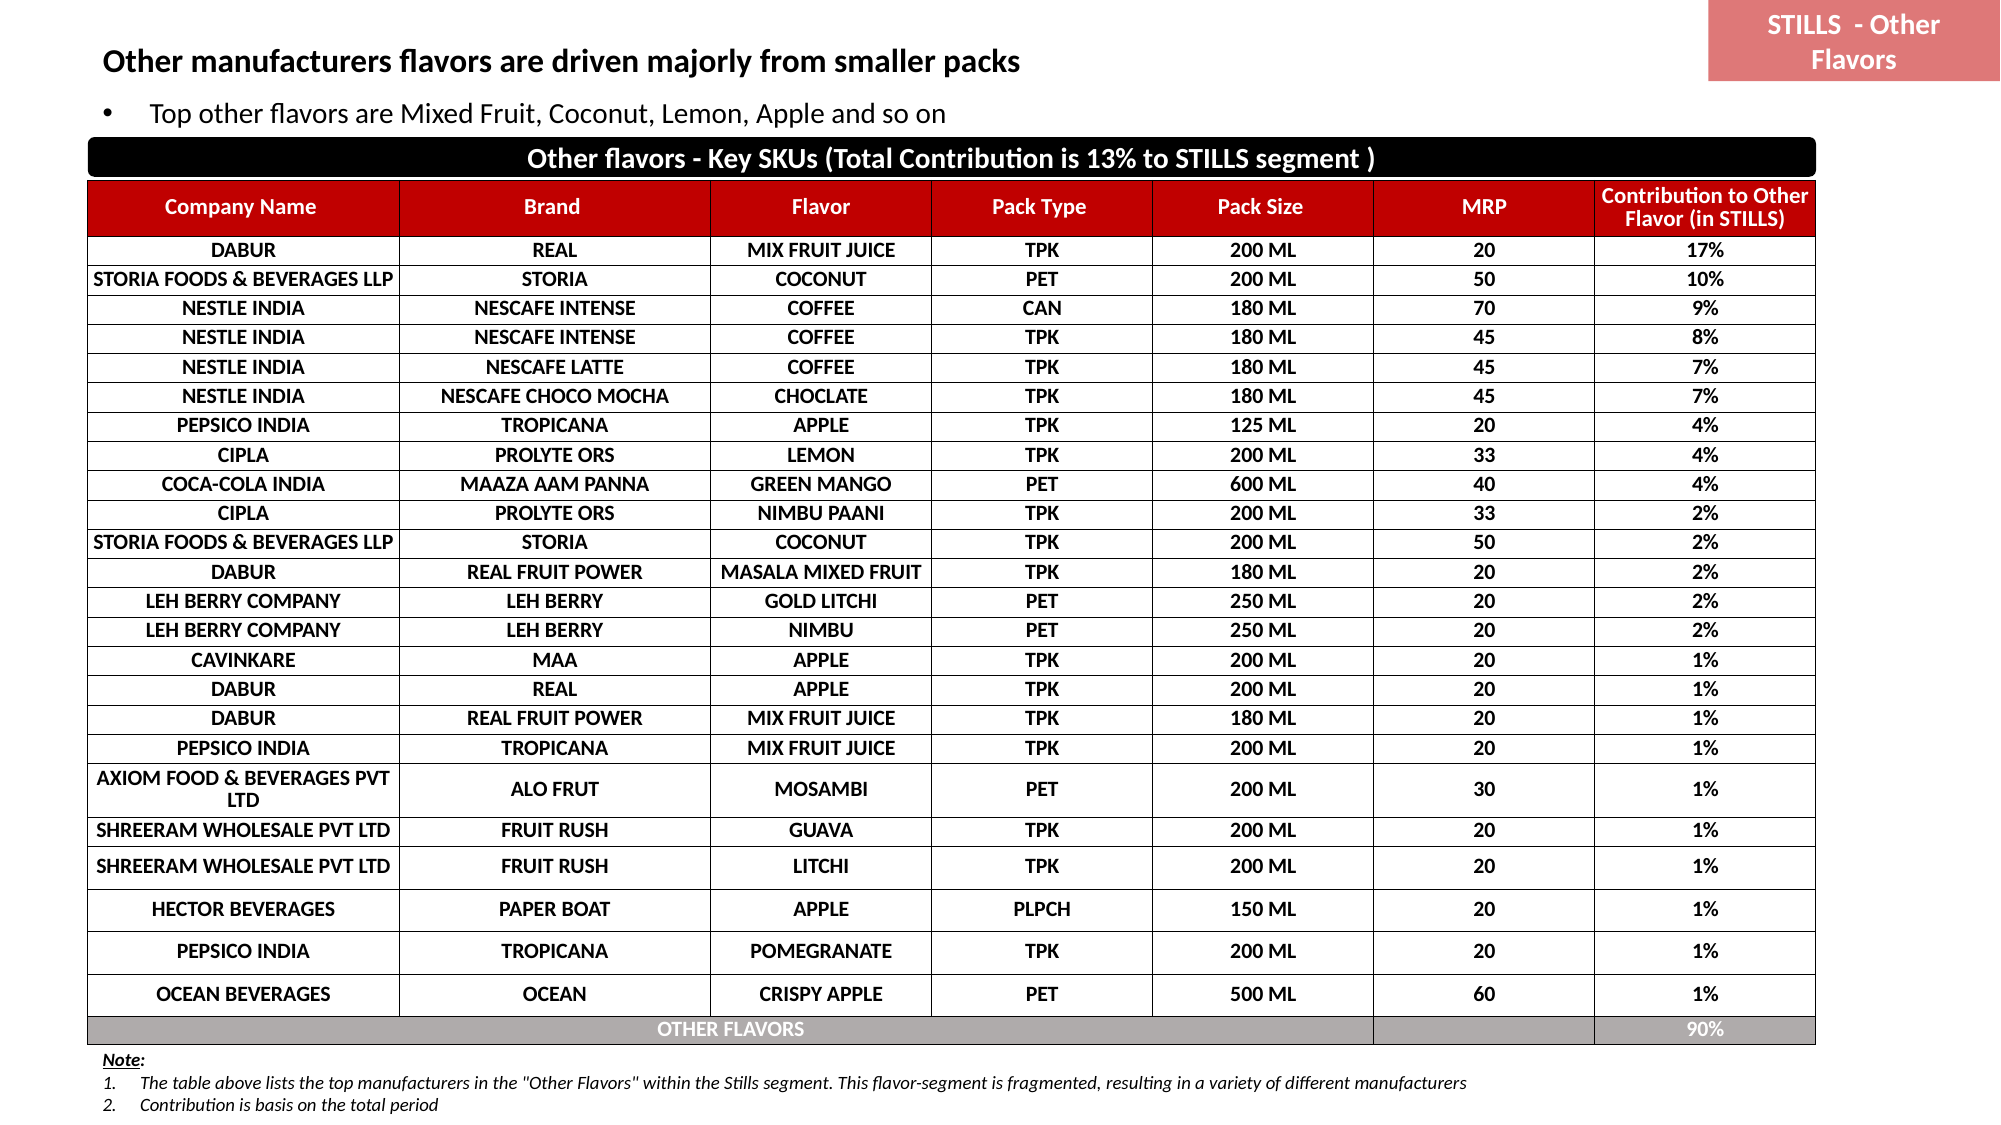

STILLS  - Other Flavors
# Other manufacturers flavors are driven majorly from smaller packs
Top other flavors are Mixed Fruit, Coconut, Lemon, Apple and so on
Other flavors - Key SKUs (Total Contribution is 13% to STILLS segment )
| Company Name | Brand | Flavor | Pack Type | Pack Size | MRP | Contribution to Other Flavor (in STILLS) |
| --- | --- | --- | --- | --- | --- | --- |
| DABUR | REAL | MIX FRUIT JUICE | TPK | 200 ML | 20 | 17% |
| STORIA FOODS & BEVERAGES LLP | STORIA | COCONUT | PET | 200 ML | 50 | 10% |
| NESTLE INDIA | NESCAFE INTENSE | COFFEE | CAN | 180 ML | 70 | 9% |
| NESTLE INDIA | NESCAFE INTENSE | COFFEE | TPK | 180 ML | 45 | 8% |
| NESTLE INDIA | NESCAFE LATTE | COFFEE | TPK | 180 ML | 45 | 7% |
| NESTLE INDIA | NESCAFE CHOCO MOCHA | CHOCLATE | TPK | 180 ML | 45 | 7% |
| PEPSICO INDIA | TROPICANA | APPLE | TPK | 125 ML | 20 | 4% |
| CIPLA | PROLYTE ORS | LEMON | TPK | 200 ML | 33 | 4% |
| COCA-COLA INDIA | MAAZA AAM PANNA | GREEN MANGO | PET | 600 ML | 40 | 4% |
| CIPLA | PROLYTE ORS | NIMBU PAANI | TPK | 200 ML | 33 | 2% |
| STORIA FOODS & BEVERAGES LLP | STORIA | COCONUT | TPK | 200 ML | 50 | 2% |
| DABUR | REAL FRUIT POWER | MASALA MIXED FRUIT | TPK | 180 ML | 20 | 2% |
| LEH BERRY COMPANY | LEH BERRY | GOLD LITCHI | PET | 250 ML | 20 | 2% |
| LEH BERRY COMPANY | LEH BERRY | NIMBU | PET | 250 ML | 20 | 2% |
| CAVINKARE | MAA | APPLE | TPK | 200 ML | 20 | 1% |
| DABUR | REAL | APPLE | TPK | 200 ML | 20 | 1% |
| DABUR | REAL FRUIT POWER | MIX FRUIT JUICE | TPK | 180 ML | 20 | 1% |
| PEPSICO INDIA | TROPICANA | MIX FRUIT JUICE | TPK | 200 ML | 20 | 1% |
| AXIOM FOOD & BEVERAGES PVT LTD | ALO FRUT | MOSAMBI | PET | 200 ML | 30 | 1% |
| SHREERAM WHOLESALE PVT LTD | FRUIT RUSH | GUAVA | TPK | 200 ML | 20 | 1% |
| SHREERAM WHOLESALE PVT LTD | FRUIT RUSH | LITCHI | TPK | 200 ML | 20 | 1% |
| HECTOR BEVERAGES | PAPER BOAT | APPLE | PLPCH | 150 ML | 20 | 1% |
| PEPSICO INDIA | TROPICANA | POMEGRANATE | TPK | 200 ML | 20 | 1% |
| OCEAN BEVERAGES | OCEAN | CRISPY APPLE | PET | 500 ML | 60 | 1% |
| OTHER FLAVORS |  |  |  |  |  | 90% |
Note:
The table above lists the top manufacturers in the "Other Flavors" within the Stills segment. This flavor-segment is fragmented, resulting in a variety of different manufacturers
Contribution is basis on the total period